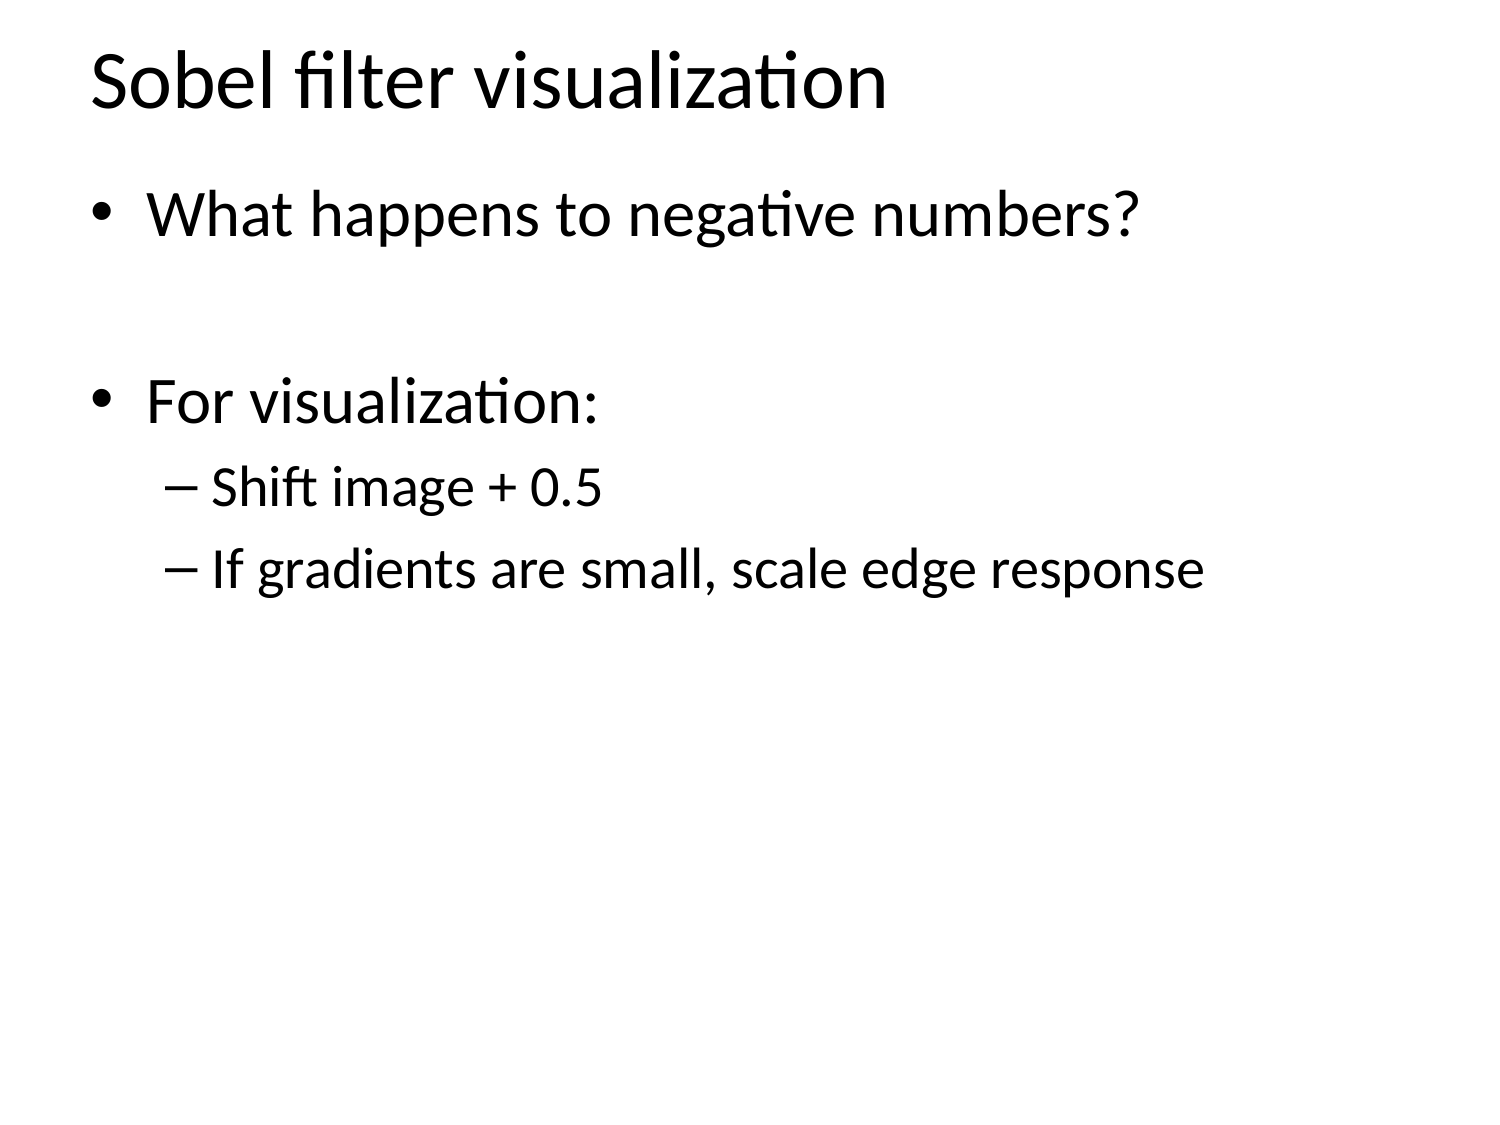

# Sobel filter visualization
What happens to negative numbers?

For visualization:
Shift image + 0.5
If gradients are small, scale edge response